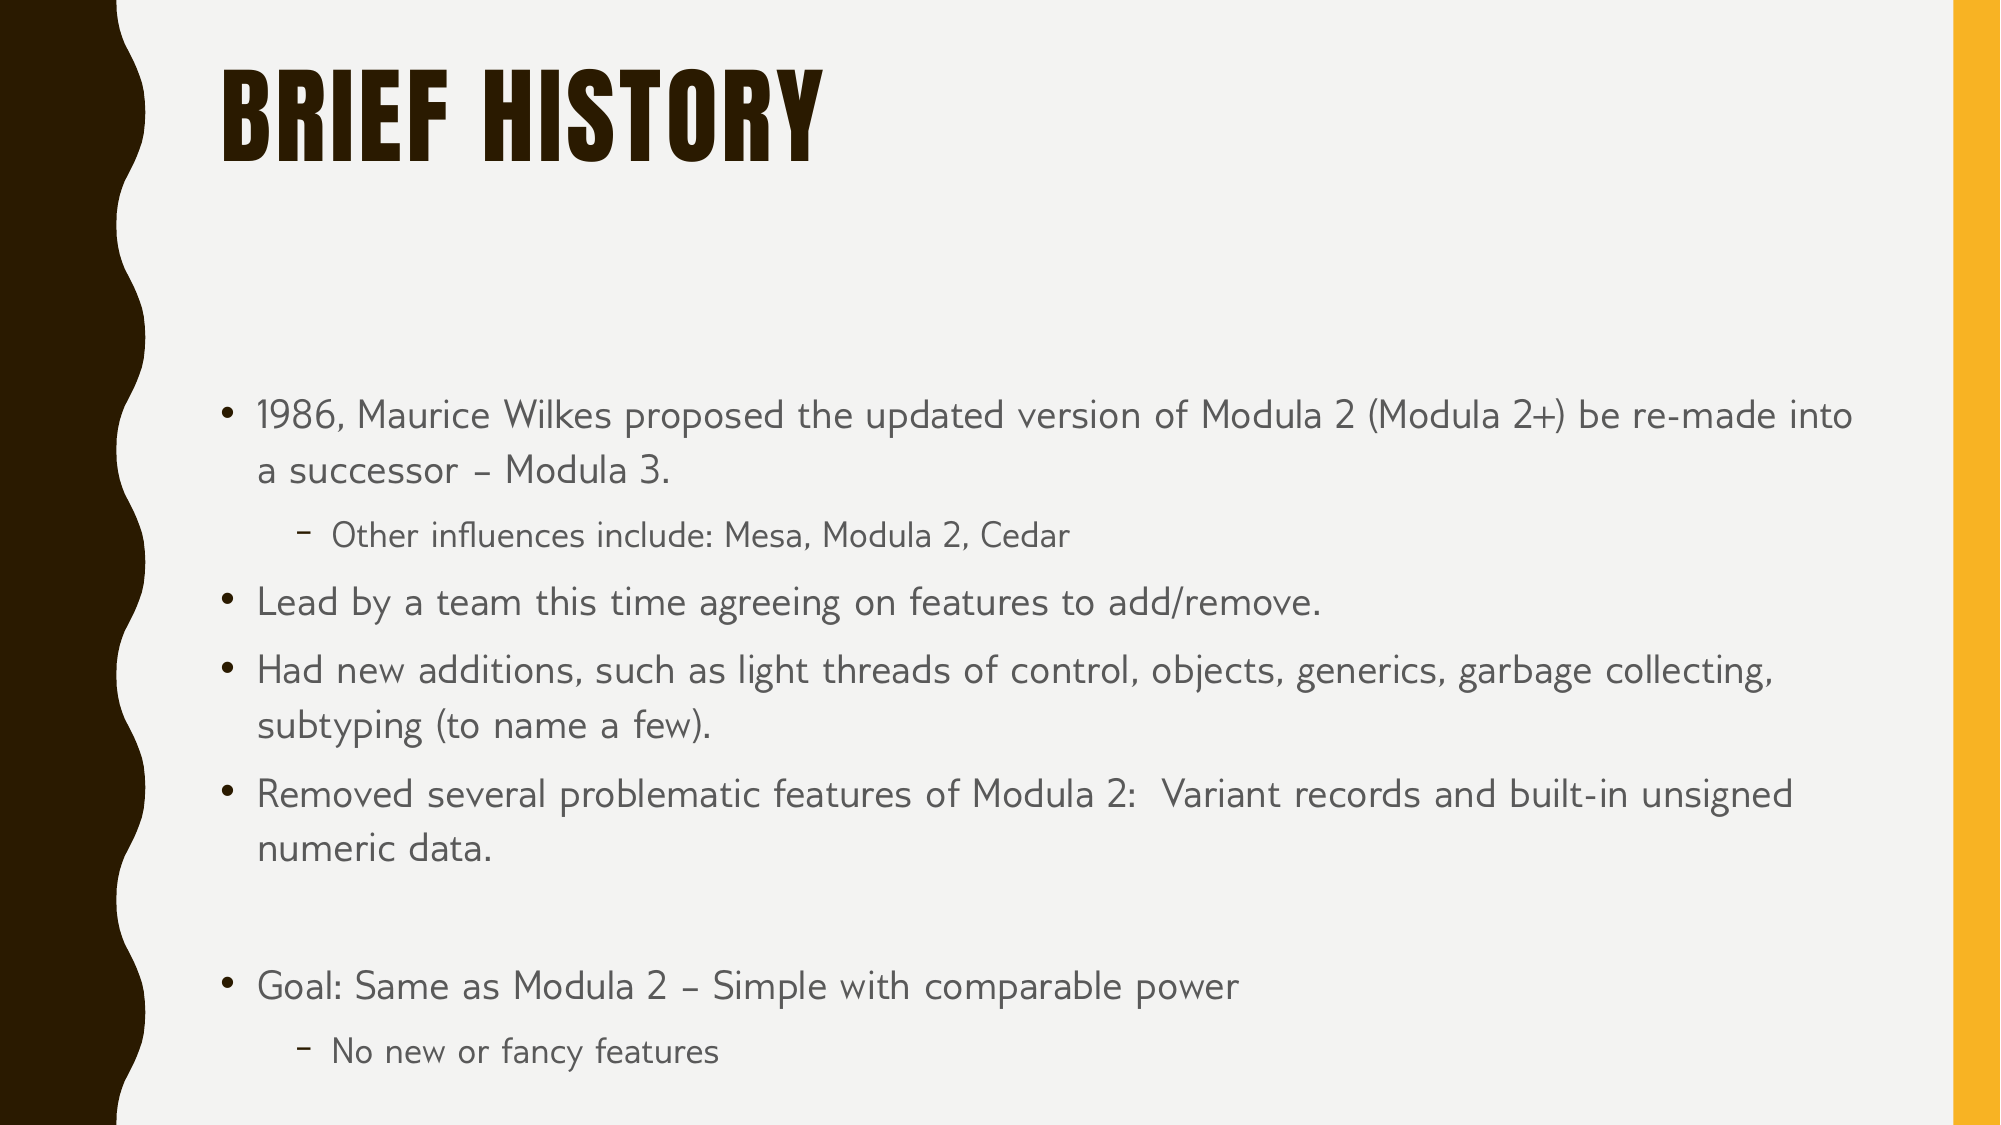

# Brief History
1986, Maurice Wilkes proposed the updated version of Modula 2 (Modula 2+) be re-made into a successor – Modula 3.
Other influences include: Mesa, Modula 2, Cedar
Lead by a team this time agreeing on features to add/remove.
Had new additions, such as light threads of control, objects, generics, garbage collecting, subtyping (to name a few).
Removed several problematic features of Modula 2:  Variant records and built-in unsigned numeric data.

Goal: Same as Modula 2 – Simple with comparable power
No new or fancy features